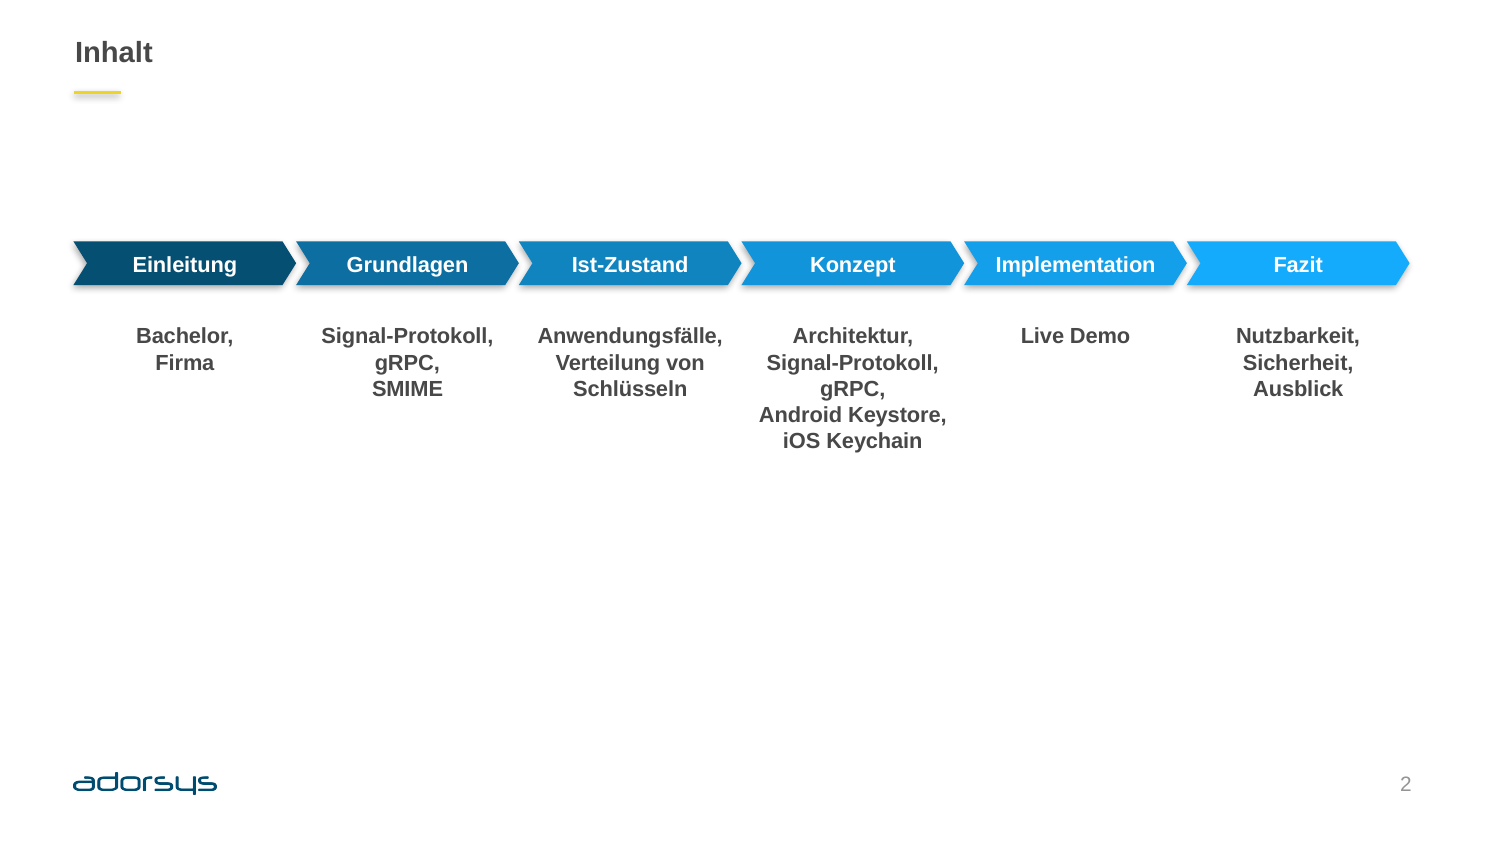

# Inhalt
Einleitung
Grundlagen
Ist-Zustand
Konzept
Implementation
Fazit
Bachelor,
Firma
Signal-Protokoll,
gRPC,
SMIME
Anwendungsfälle,
Verteilung von Schlüsseln
Architektur,
Signal-Protokoll,
gRPC,
Android Keystore,
iOS Keychain

Live Demo
Nutzbarkeit,
Sicherheit,
Ausblick